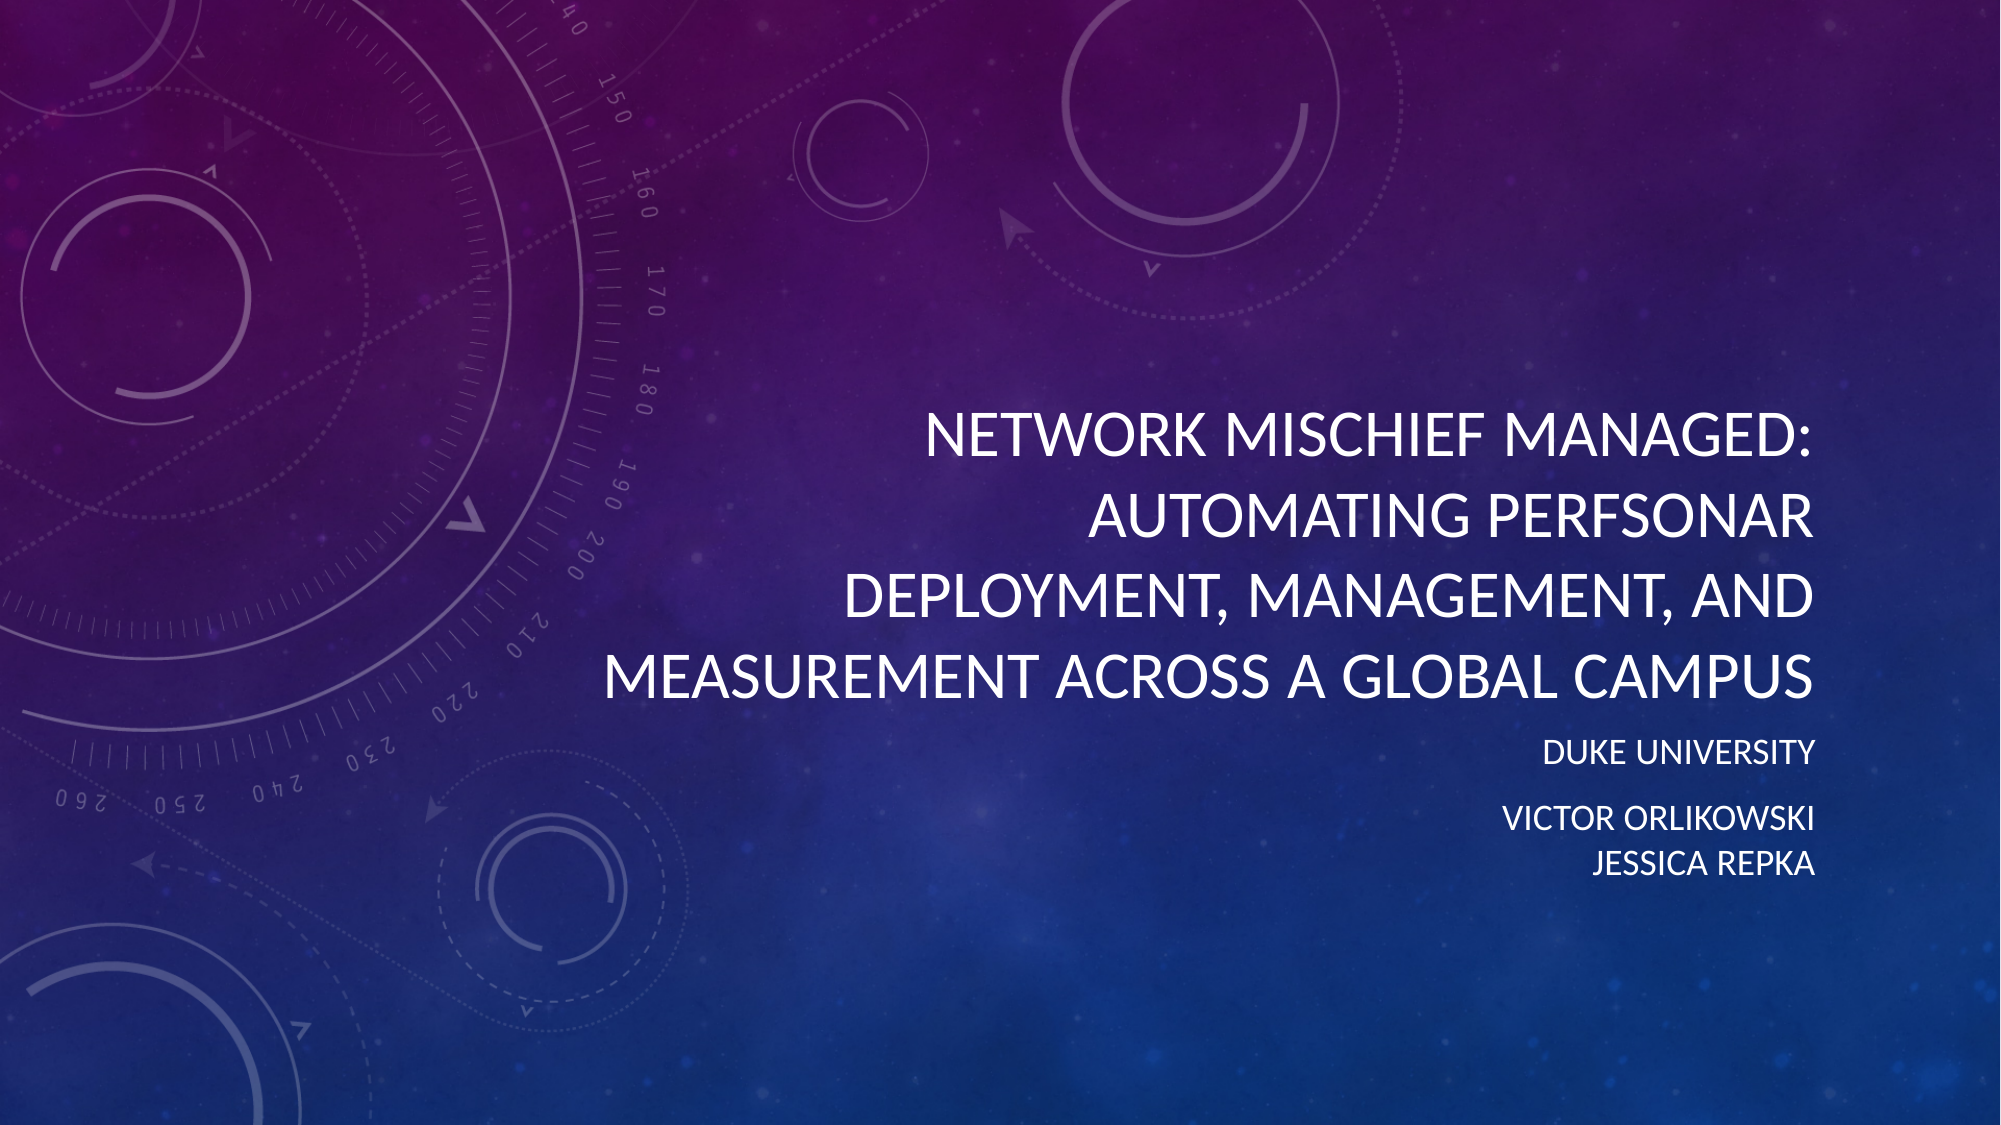

# Network Mischief Managed: Automating perfSONAR Deployment, Management, and Measurement across a Global Campus
Duke University
Victor Orlikowski
Jessica Repka